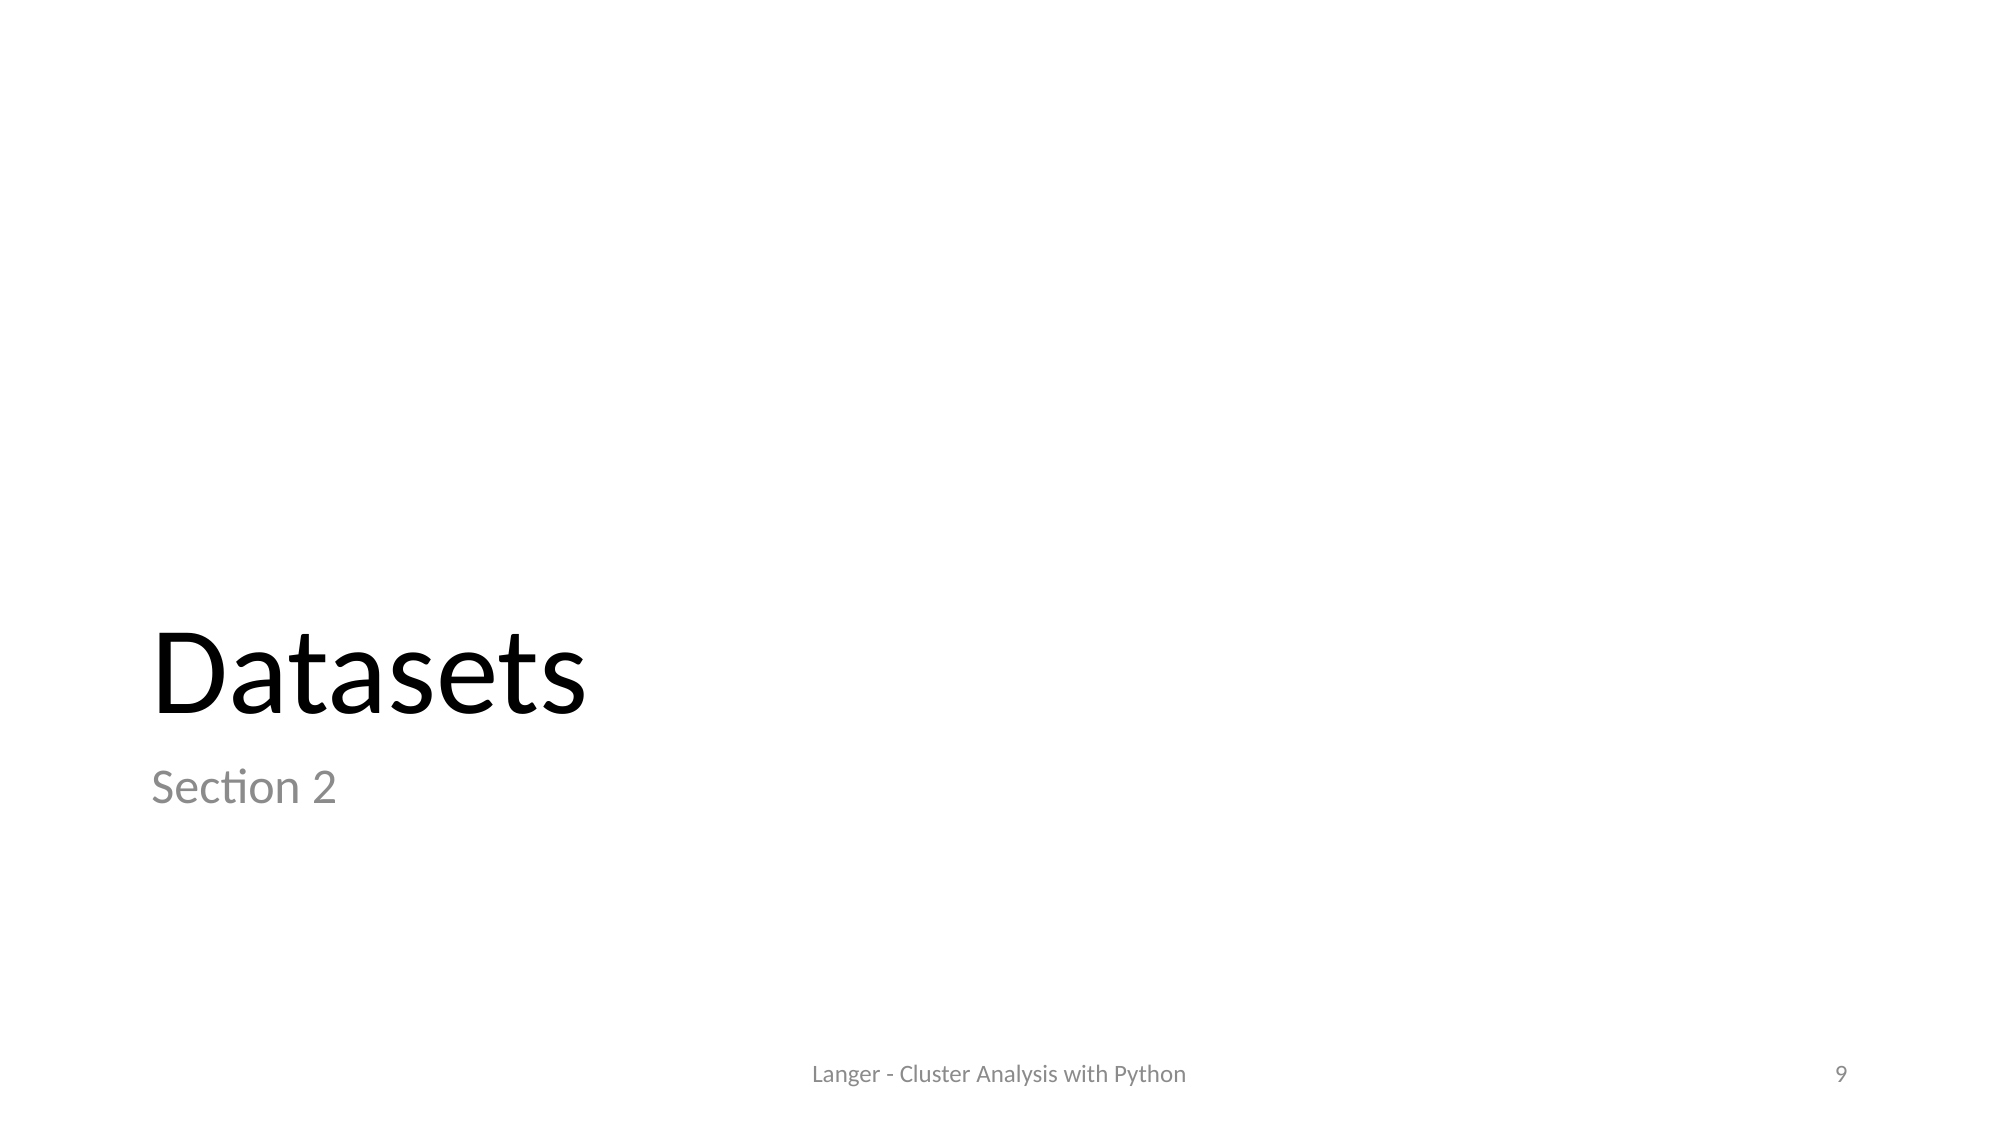

# Datasets
Section 2
Langer - Cluster Analysis with Python
9